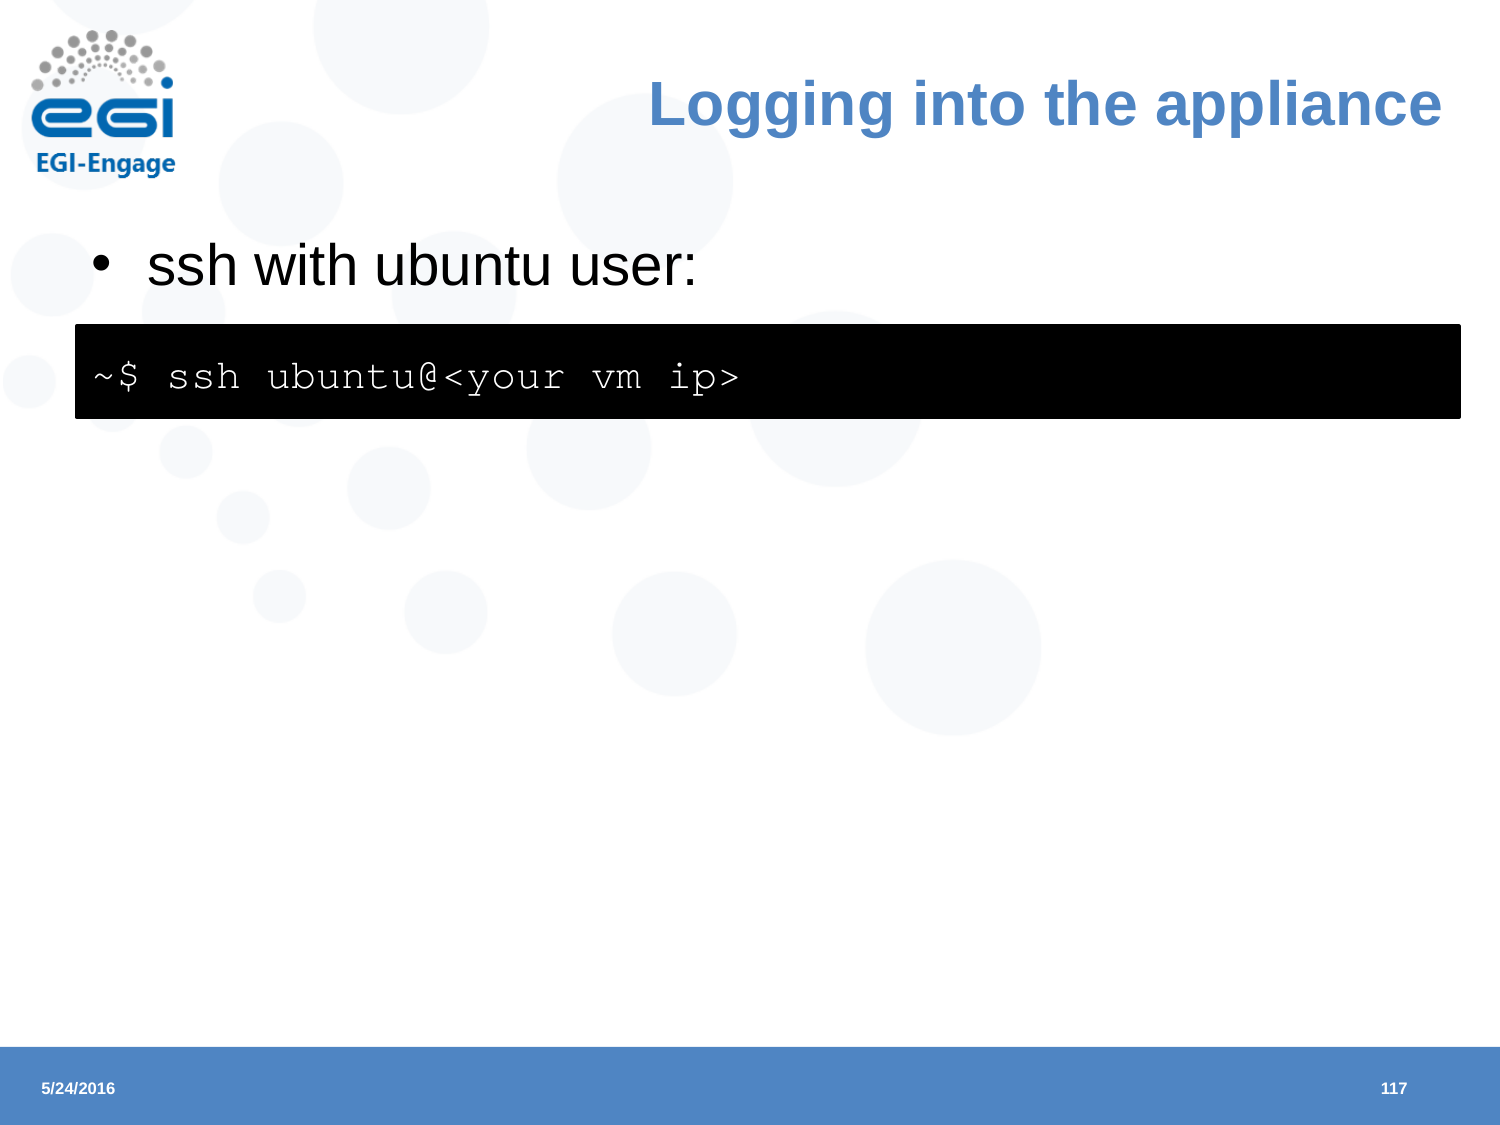

# Logging into the appliance
ssh with ubuntu user:
~$ ssh ubuntu@<your vm ip>